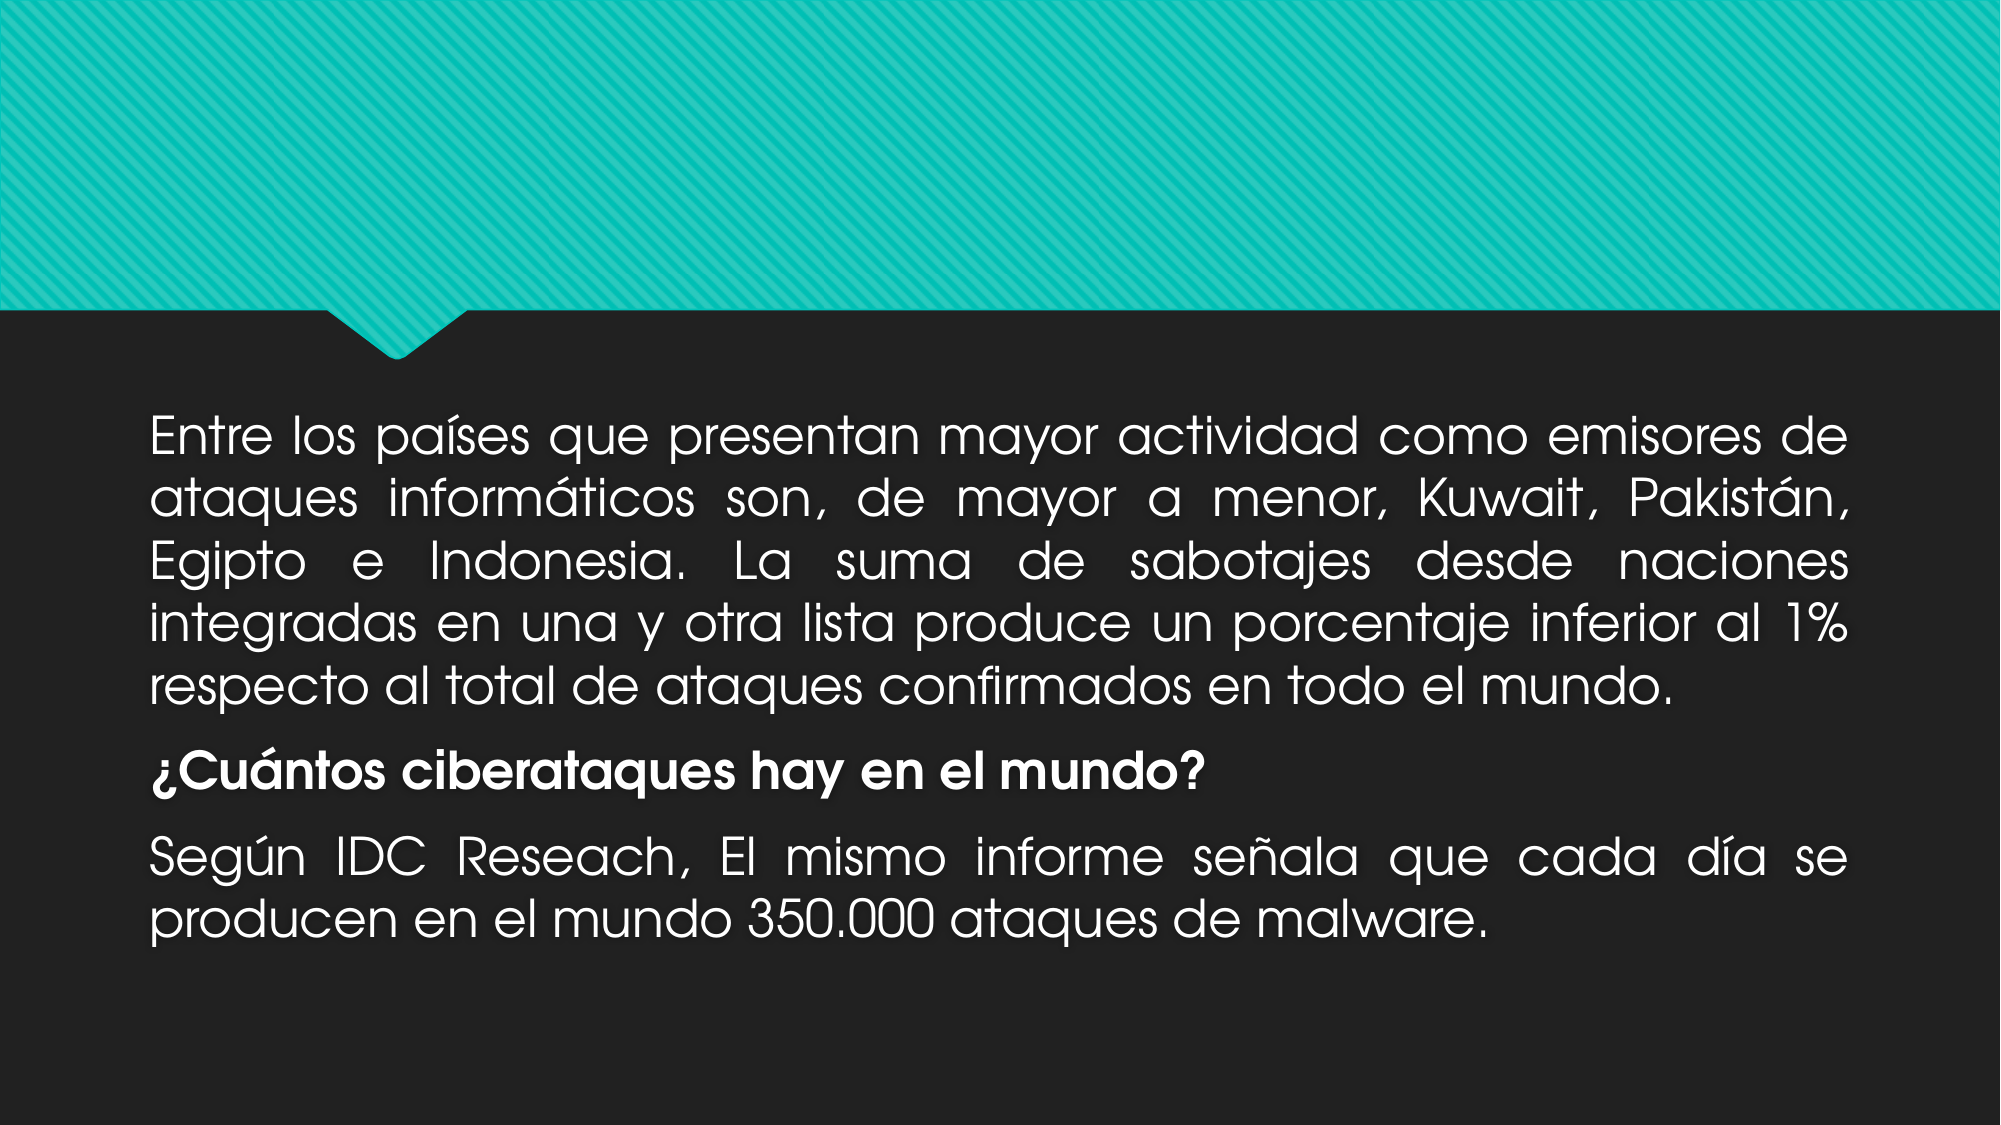

Entre los países que presentan mayor actividad como emisores de ataques informáticos son, de mayor a menor, Kuwait, Pakistán, Egipto e Indonesia. La suma de sabotajes desde naciones integradas en una y otra lista produce un porcentaje inferior al 1% respecto al total de ataques confirmados en todo el mundo.
¿Cuántos ciberataques hay en el mundo?
Según IDC Reseach, El mismo informe señala que cada día se producen en el mundo 350.000 ataques de malware.